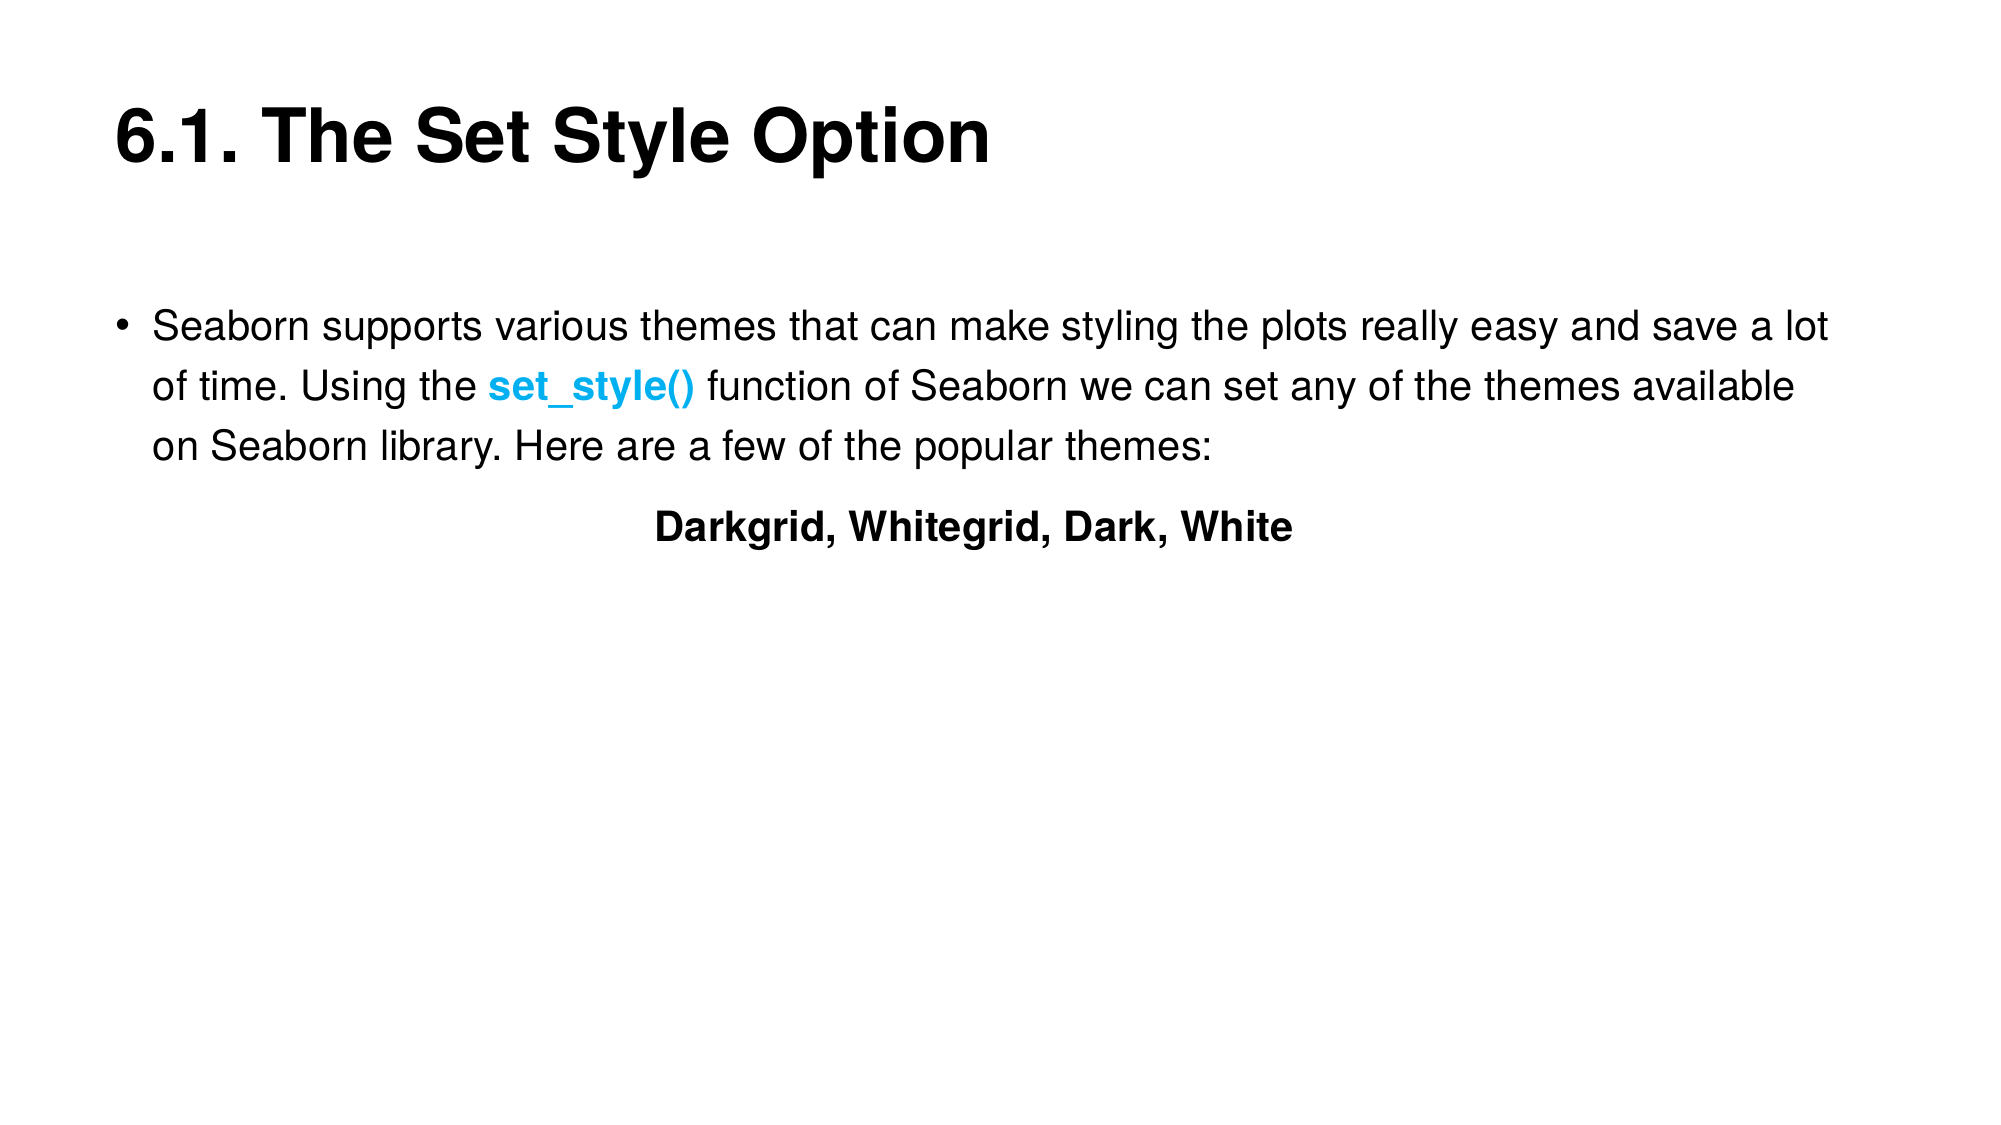

# 6.1. The Set Style Option
Seaborn supports various themes that can make styling the plots really easy and save a lot of time. Using the set_style() function of Seaborn we can set any of the themes available on Seaborn library. Here are a few of the popular themes:
Darkgrid, Whitegrid, Dark, White